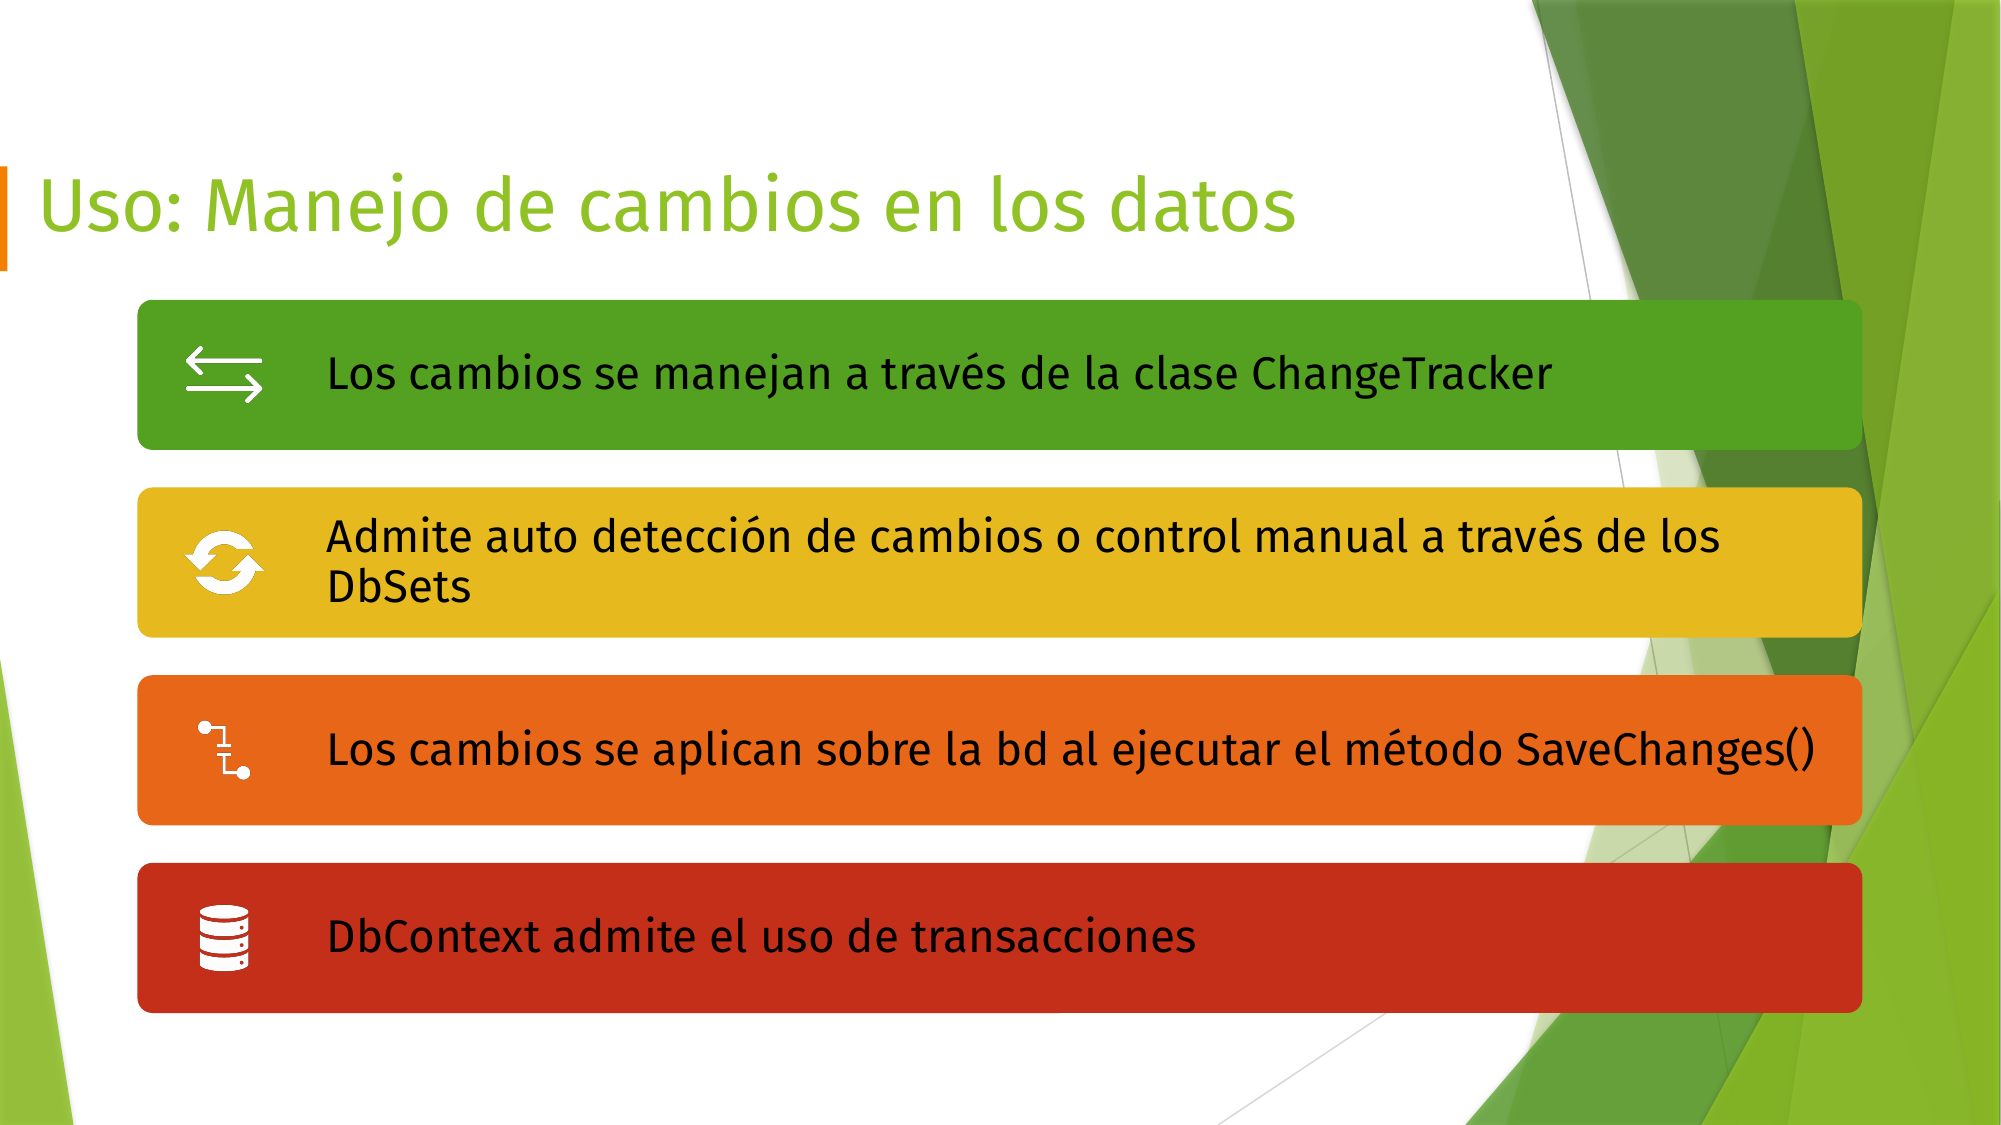

# Uso: Manejo de cambios en los datos
Los cambios se manejan a través de la clase ChangeTracker
Admite auto detección de cambios o control manual a través de los DbSets
Los cambios se aplican sobre la bd al ejecutar el método SaveChanges()
DbContext admite el uso de transacciones